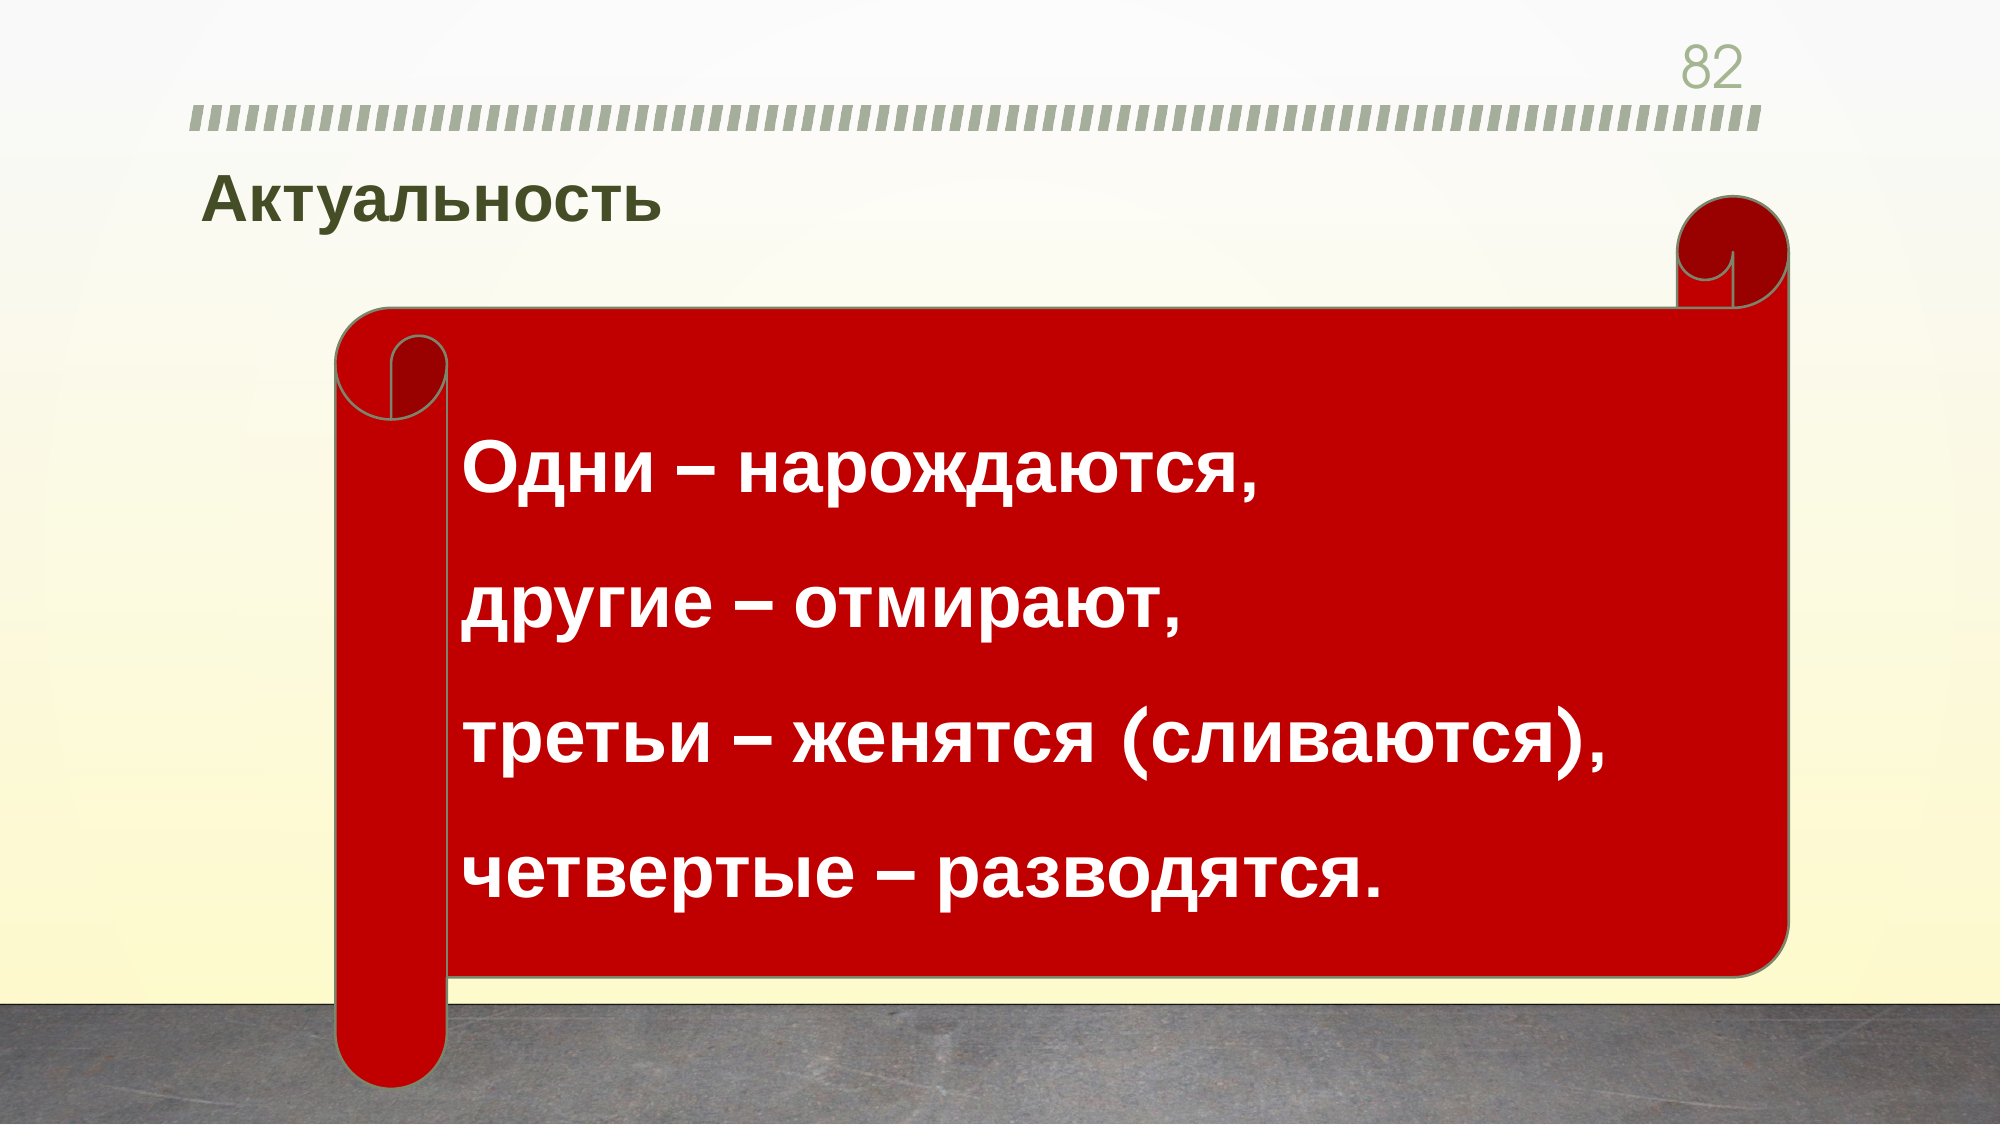

82
# Актуальность
Одни – нарождаются,
другие – отмирают,
третьи – женятся (сливаются),
четвертые – разводятся.